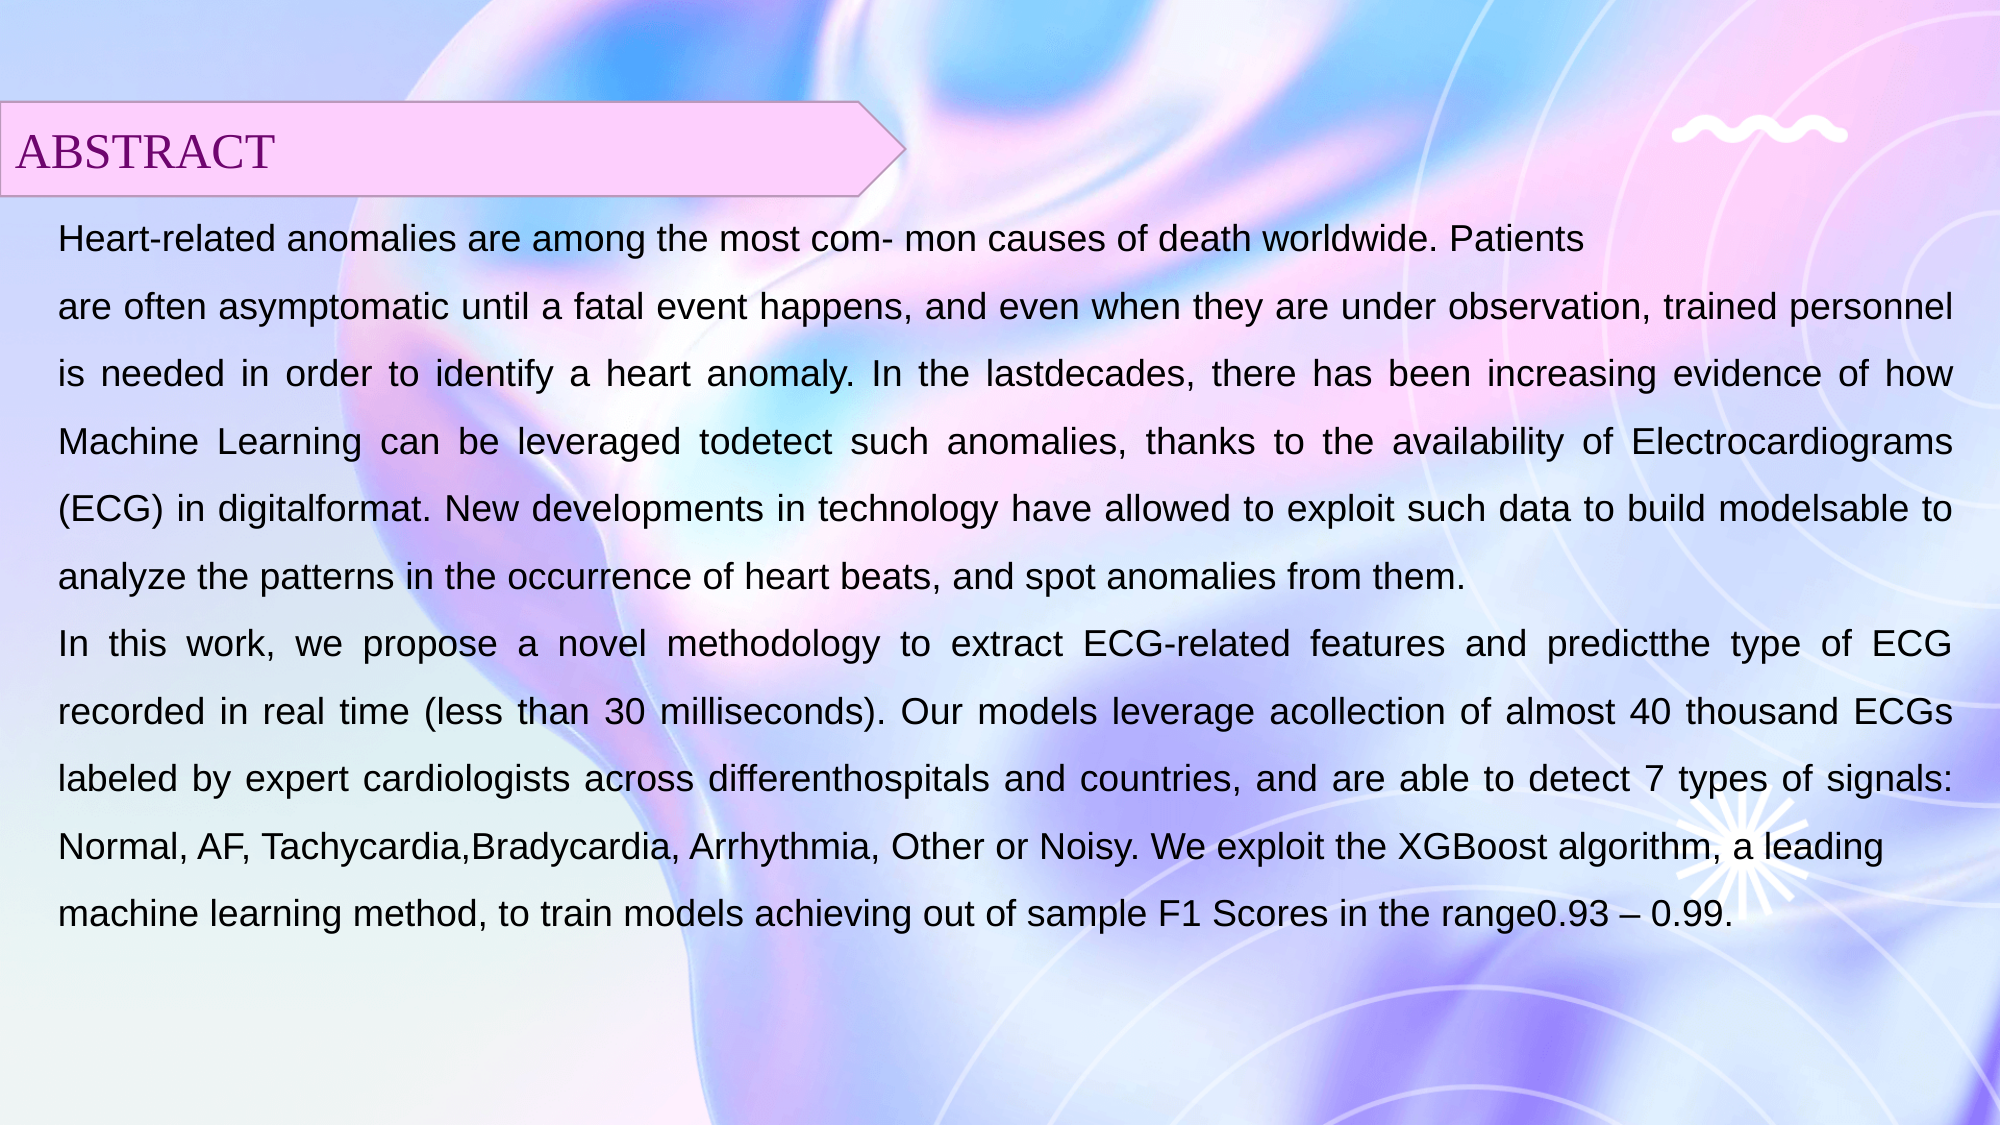

ABSTRACT
Heart-related anomalies are among the most com- mon causes of death worldwide. Patients
are often asymptomatic until a fatal event happens, and even when they are under observation, trained personnel is needed in order to identify a heart anomaly. In the lastdecades, there has been increasing evidence of how Machine Learning can be leveraged todetect such anomalies, thanks to the availability of Electrocardiograms (ECG) in digitalformat. New developments in technology have allowed to exploit such data to build modelsable to analyze the patterns in the occurrence of heart beats, and spot anomalies from them.
In this work, we propose a novel methodology to extract ECG-related features and predictthe type of ECG recorded in real time (less than 30 milliseconds). Our models leverage acollection of almost 40 thousand ECGs labeled by expert cardiologists across differenthospitals and countries, and are able to detect 7 types of signals: Normal, AF, Tachycardia,Bradycardia, Arrhythmia, Other or Noisy. We exploit the XGBoost algorithm, a leading
machine learning method, to train models achieving out of sample F1 Scores in the range0.93 – 0.99.